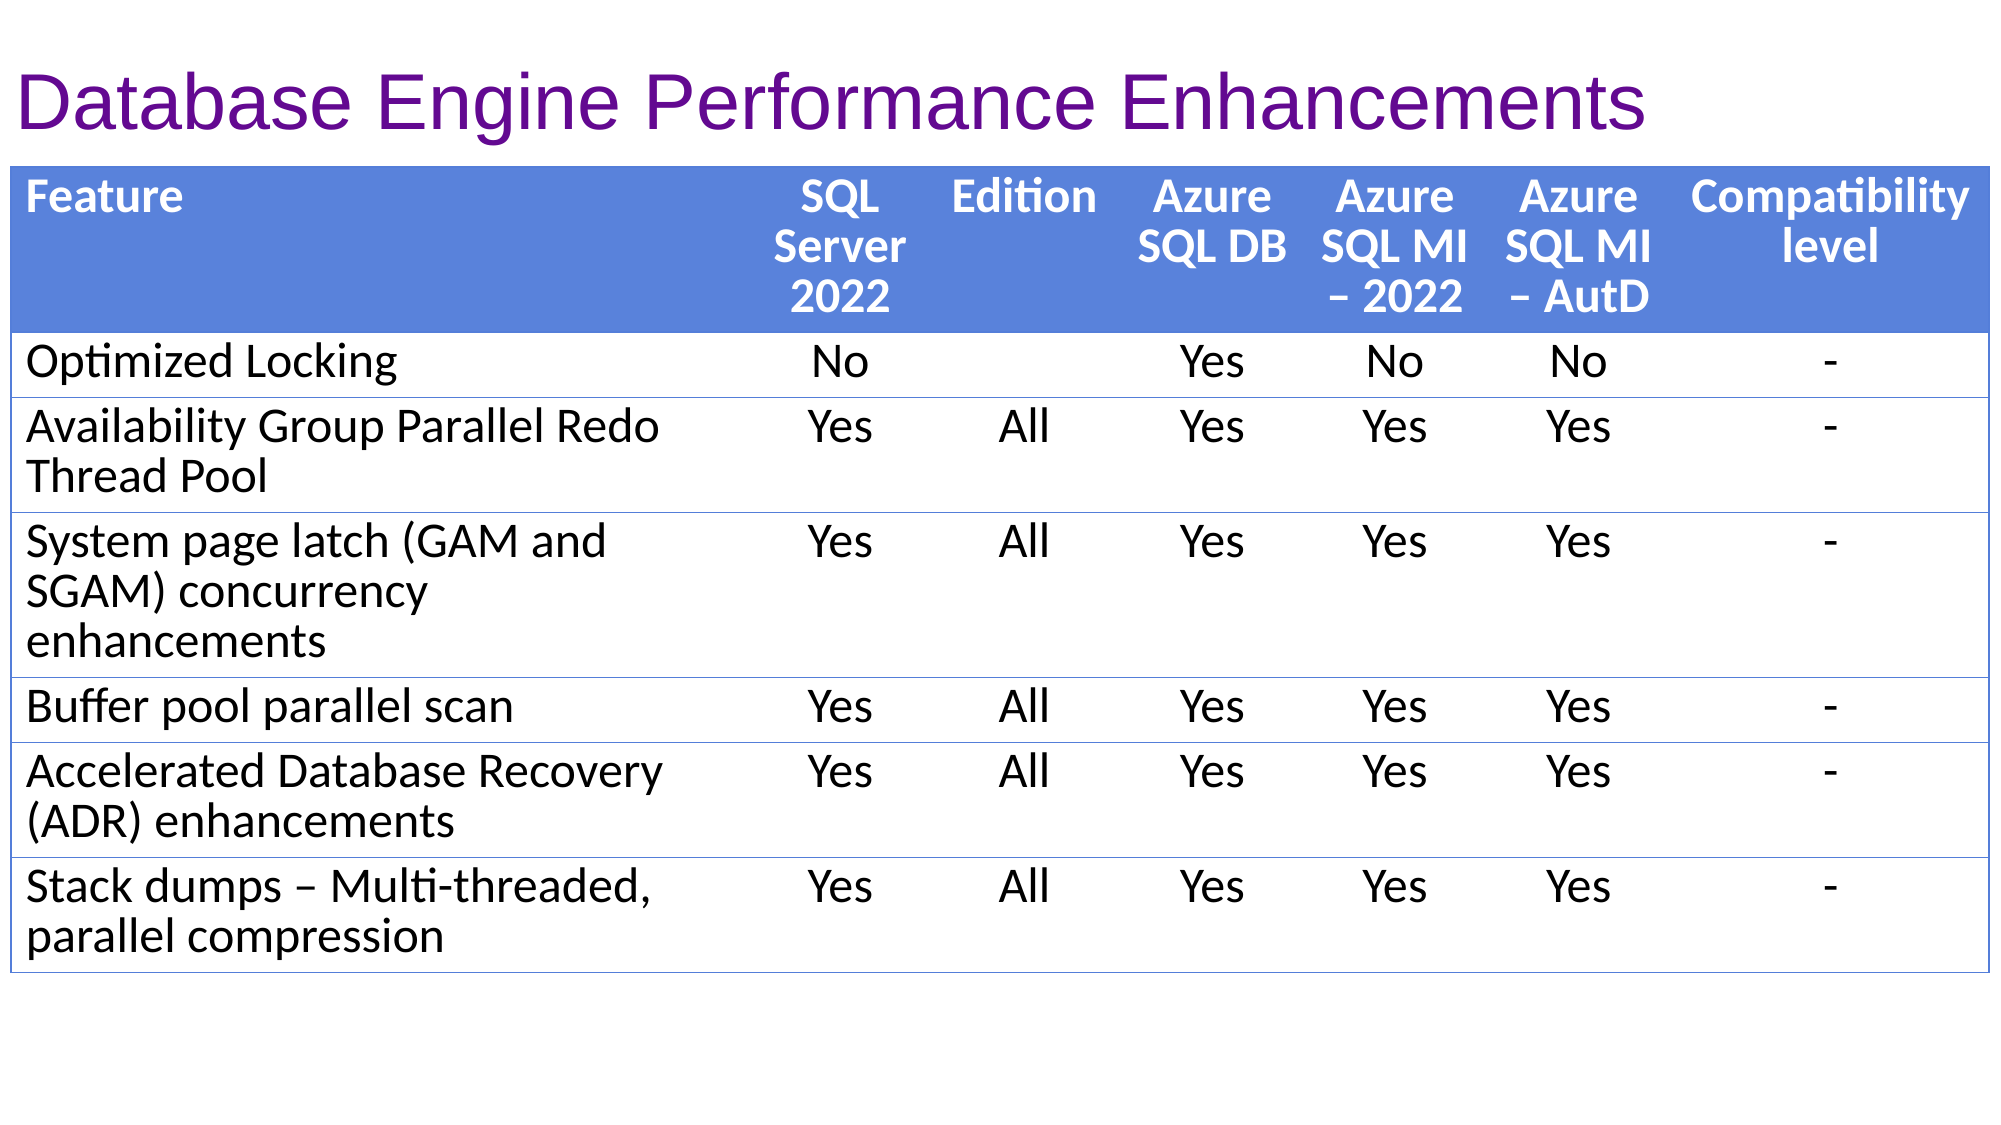

Database Engine Performance Enhancements
| Feature | SQL Server 2022 | Edition | Azure SQL DB | Azure SQL MI – 2022 | Azure SQL MI – AutD | Compatibility level |
| --- | --- | --- | --- | --- | --- | --- |
| Optimized Locking | No |  | Yes | No | No | - |
| Availability Group Parallel Redo Thread Pool | Yes | All | Yes | Yes | Yes | - |
| System page latch (GAM and SGAM) concurrency enhancements | Yes | All | Yes | Yes | Yes | - |
| Buffer pool parallel scan | Yes | All | Yes | Yes | Yes | - |
| Accelerated Database Recovery (ADR) enhancements | Yes | All | Yes | Yes | Yes | - |
| Stack dumps – Multi-threaded, parallel compression | Yes | All | Yes | Yes | Yes | - |